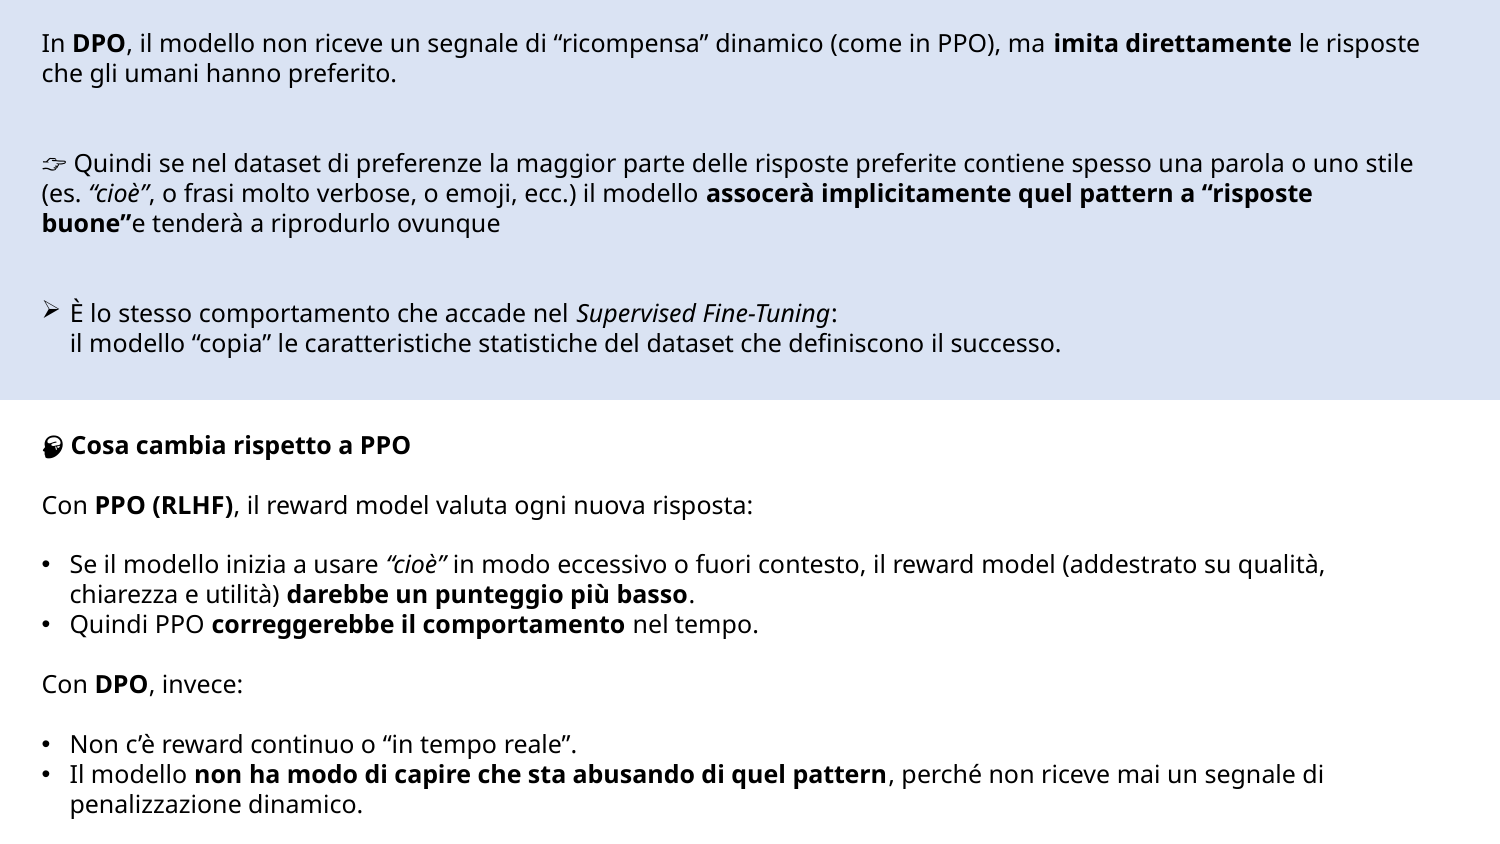

In DPO, il modello non riceve un segnale di “ricompensa” dinamico (come in PPO), ma imita direttamente le risposte che gli umani hanno preferito.

👉 Quindi se nel dataset di preferenze la maggior parte delle risposte preferite contiene spesso una parola o uno stile (es. “cioè”, o frasi molto verbose, o emoji, ecc.) il modello assocerà implicitamente quel pattern a “risposte buone”e tenderà a riprodurlo ovunque

È lo stesso comportamento che accade nel Supervised Fine-Tuning:
il modello “copia” le caratteristiche statistiche del dataset che definiscono il successo.
🧠 Cosa cambia rispetto a PPO

Con PPO (RLHF), il reward model valuta ogni nuova risposta:

Se il modello inizia a usare “cioè” in modo eccessivo o fuori contesto, il reward model (addestrato su qualità, chiarezza e utilità) darebbe un punteggio più basso.
Quindi PPO correggerebbe il comportamento nel tempo.

Con DPO, invece:
Non c’è reward continuo o “in tempo reale”.
Il modello non ha modo di capire che sta abusando di quel pattern, perché non riceve mai un segnale di penalizzazione dinamico.